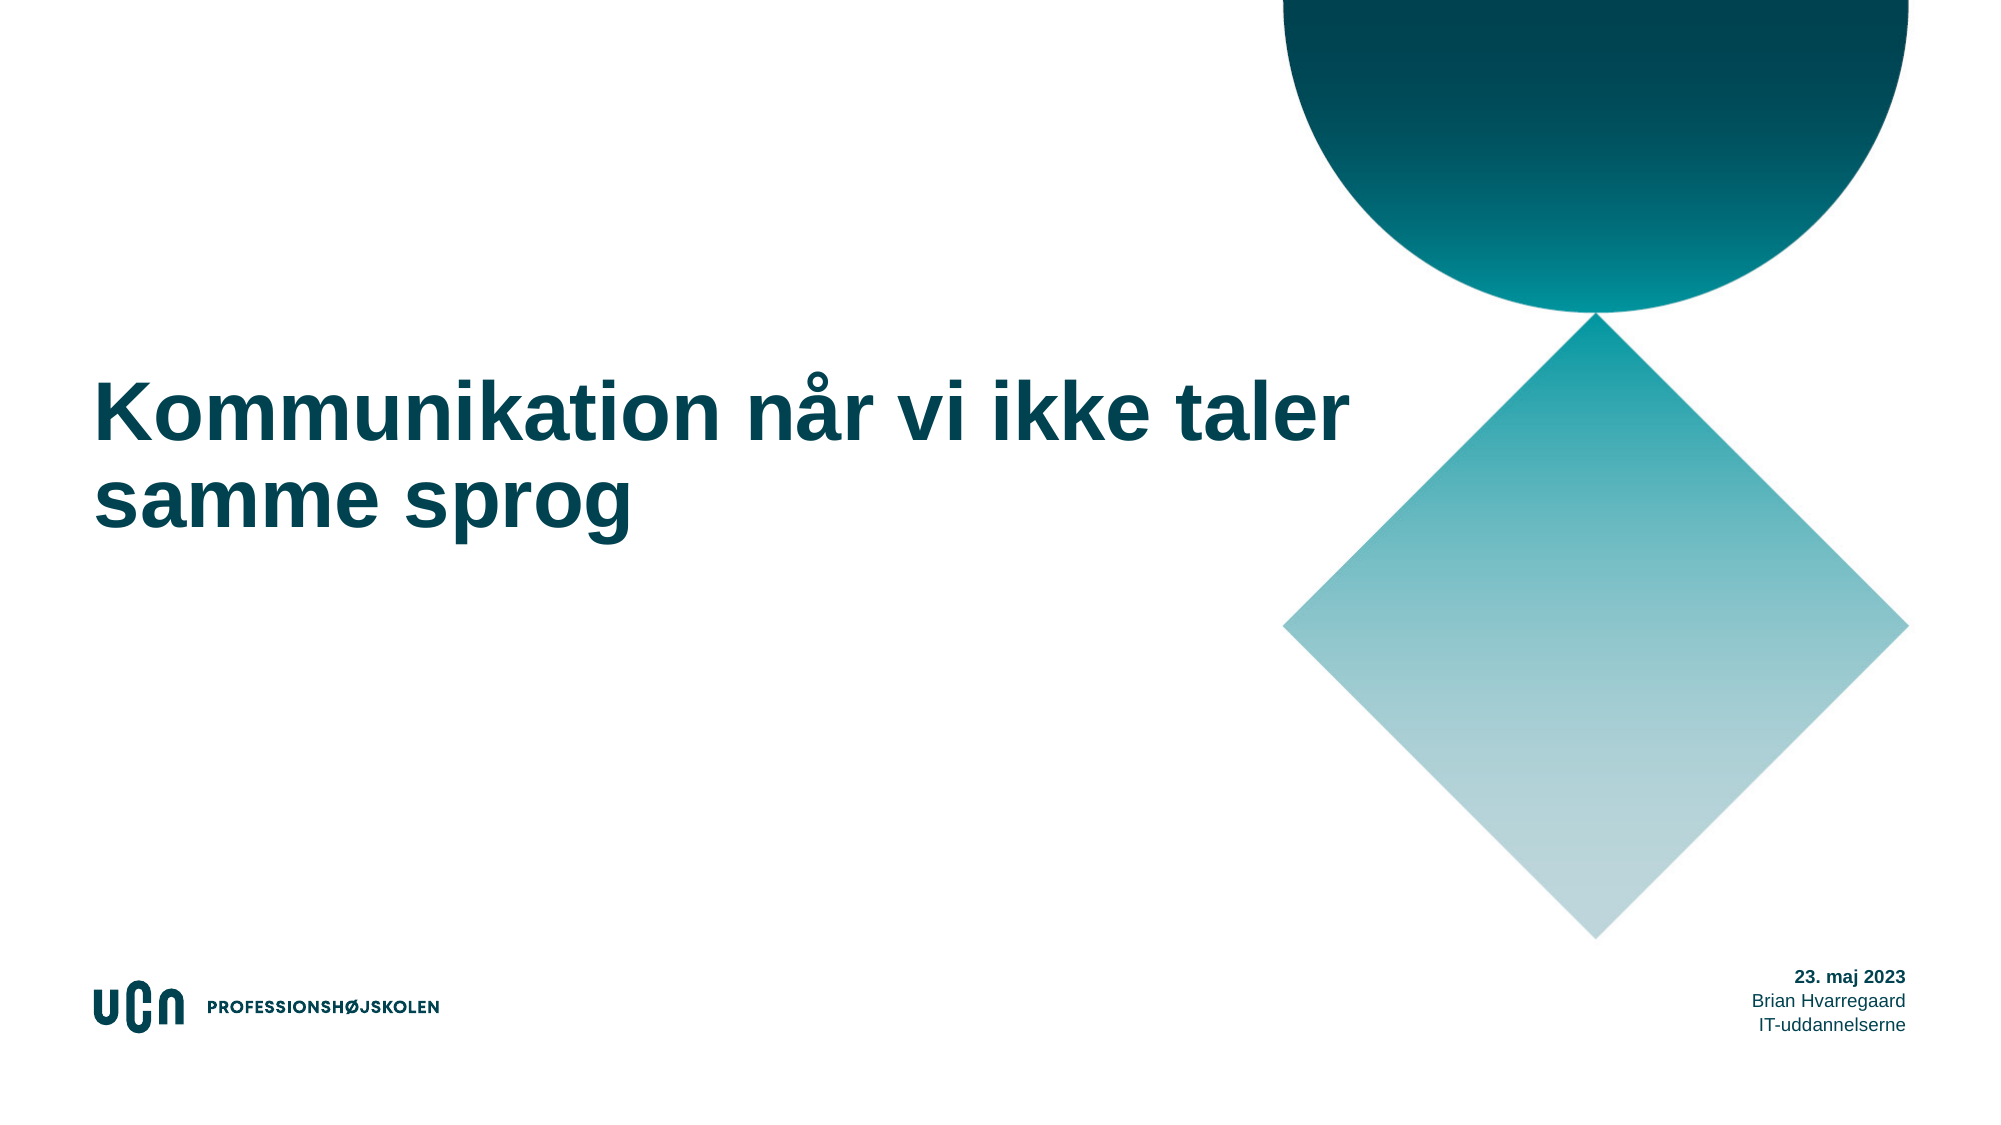

# Kommunikation når vi ikke taler samme sprog

63